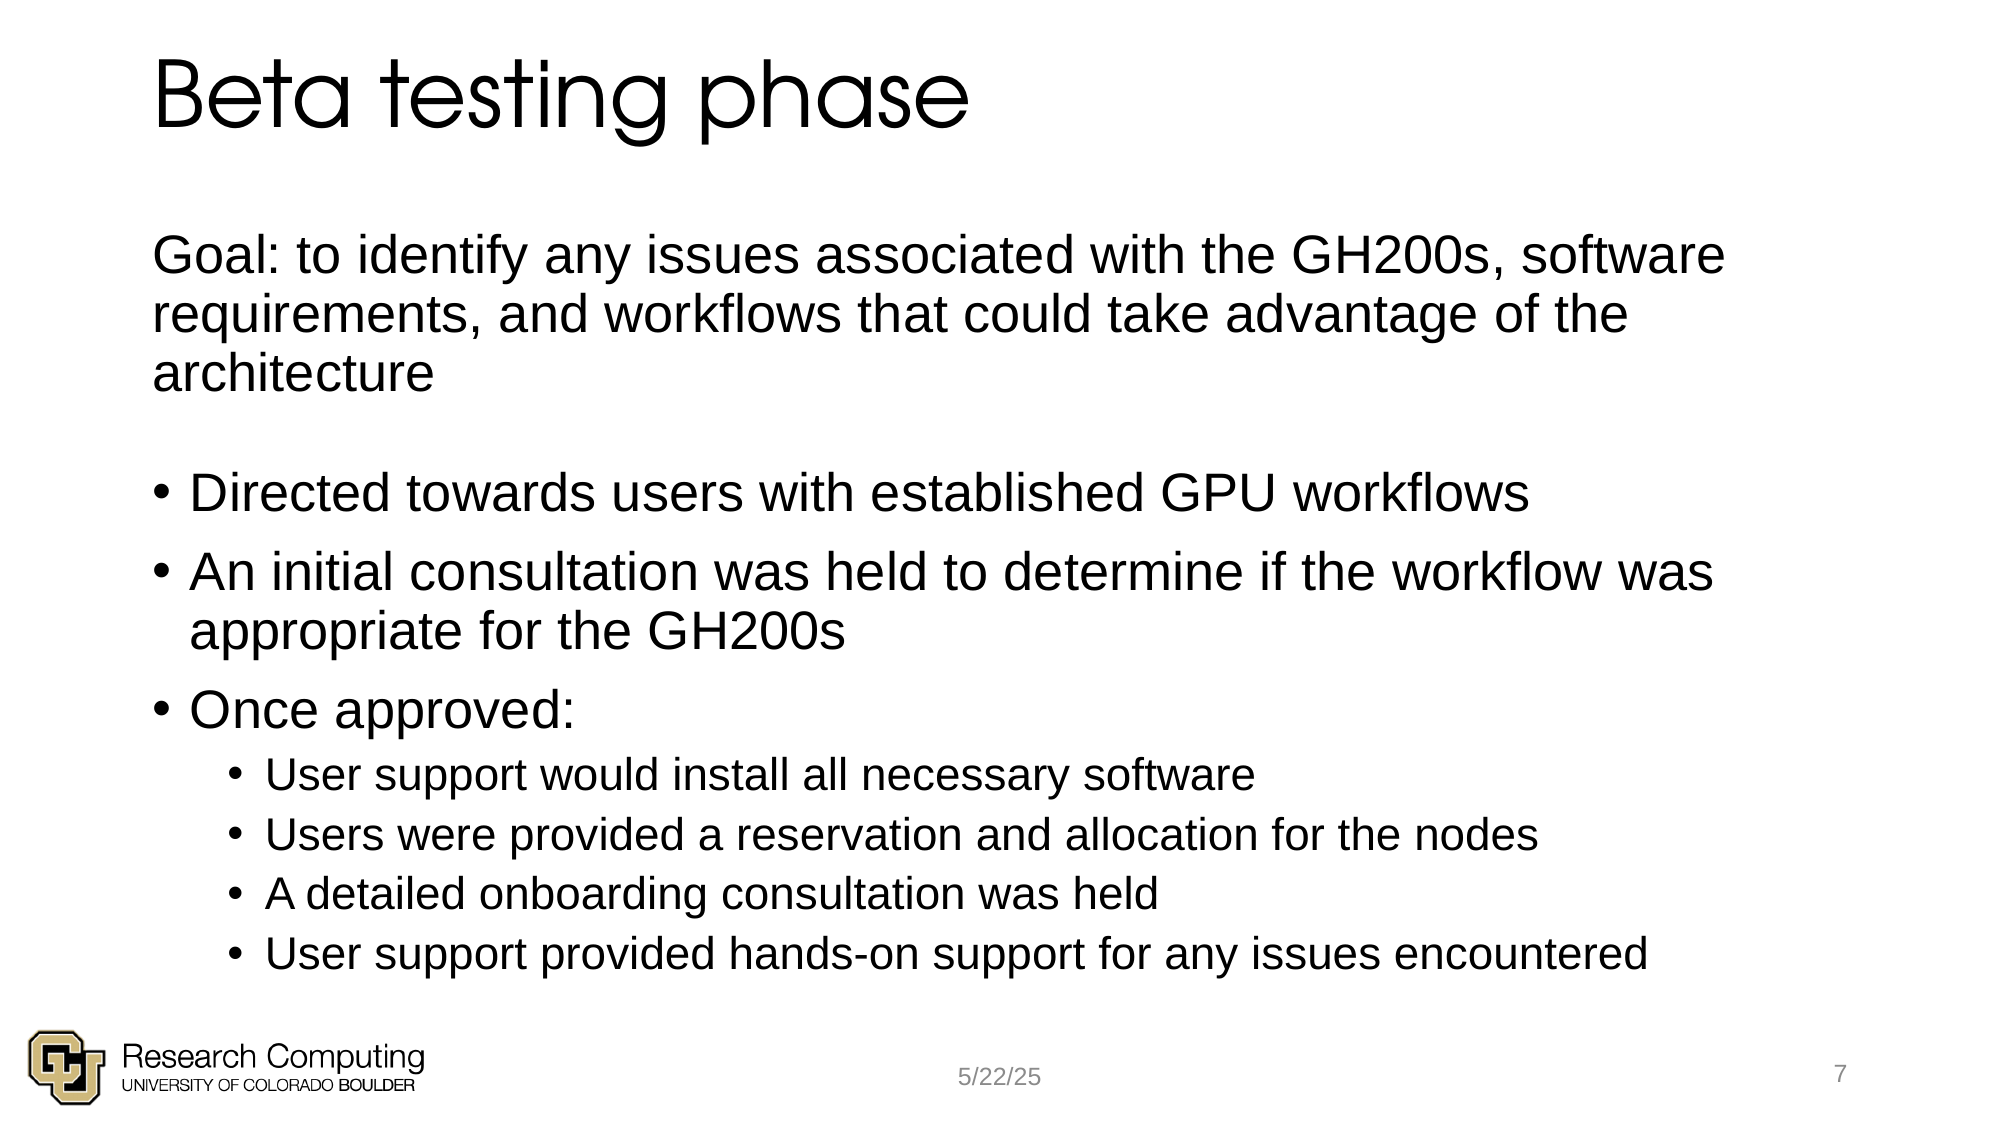

# Beta testing phase
Goal: to identify any issues associated with the GH200s, software requirements, and workflows that could take advantage of the architecture

Directed towards users with established GPU workflows
An initial consultation was held to determine if the workflow was appropriate for the GH200s
Once approved:
User support would install all necessary software
Users were provided a reservation and allocation for the nodes
A detailed onboarding consultation was held
User support provided hands-on support for any issues encountered
7
5/22/25